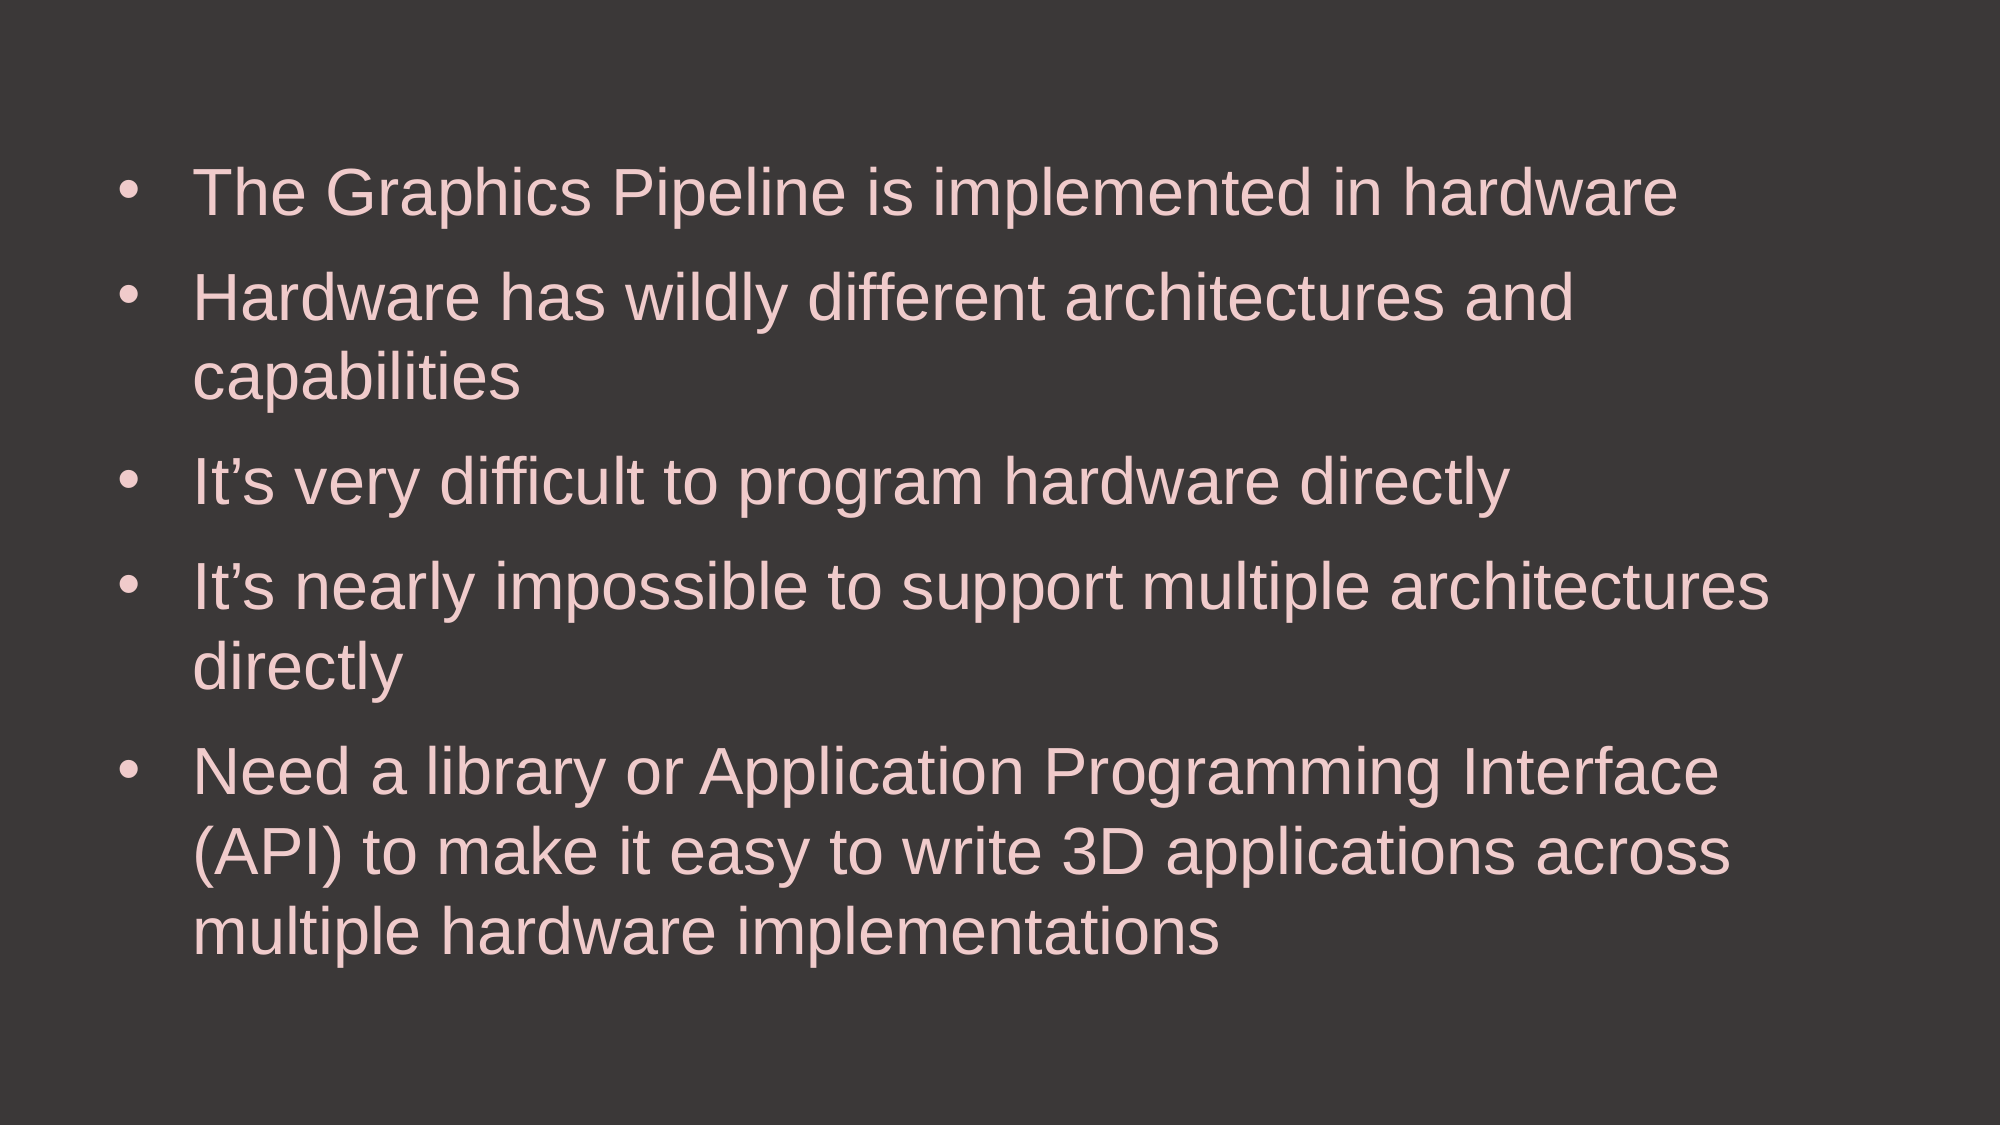

The Graphics Pipeline is implemented in hardware

Hardware has wildly different architectures and capabilities

It’s very difficult to program hardware directly

It’s nearly impossible to support multiple architectures directly

Need a library or Application Programming Interface (API) to make it easy to write 3D applications across multiple hardware implementations